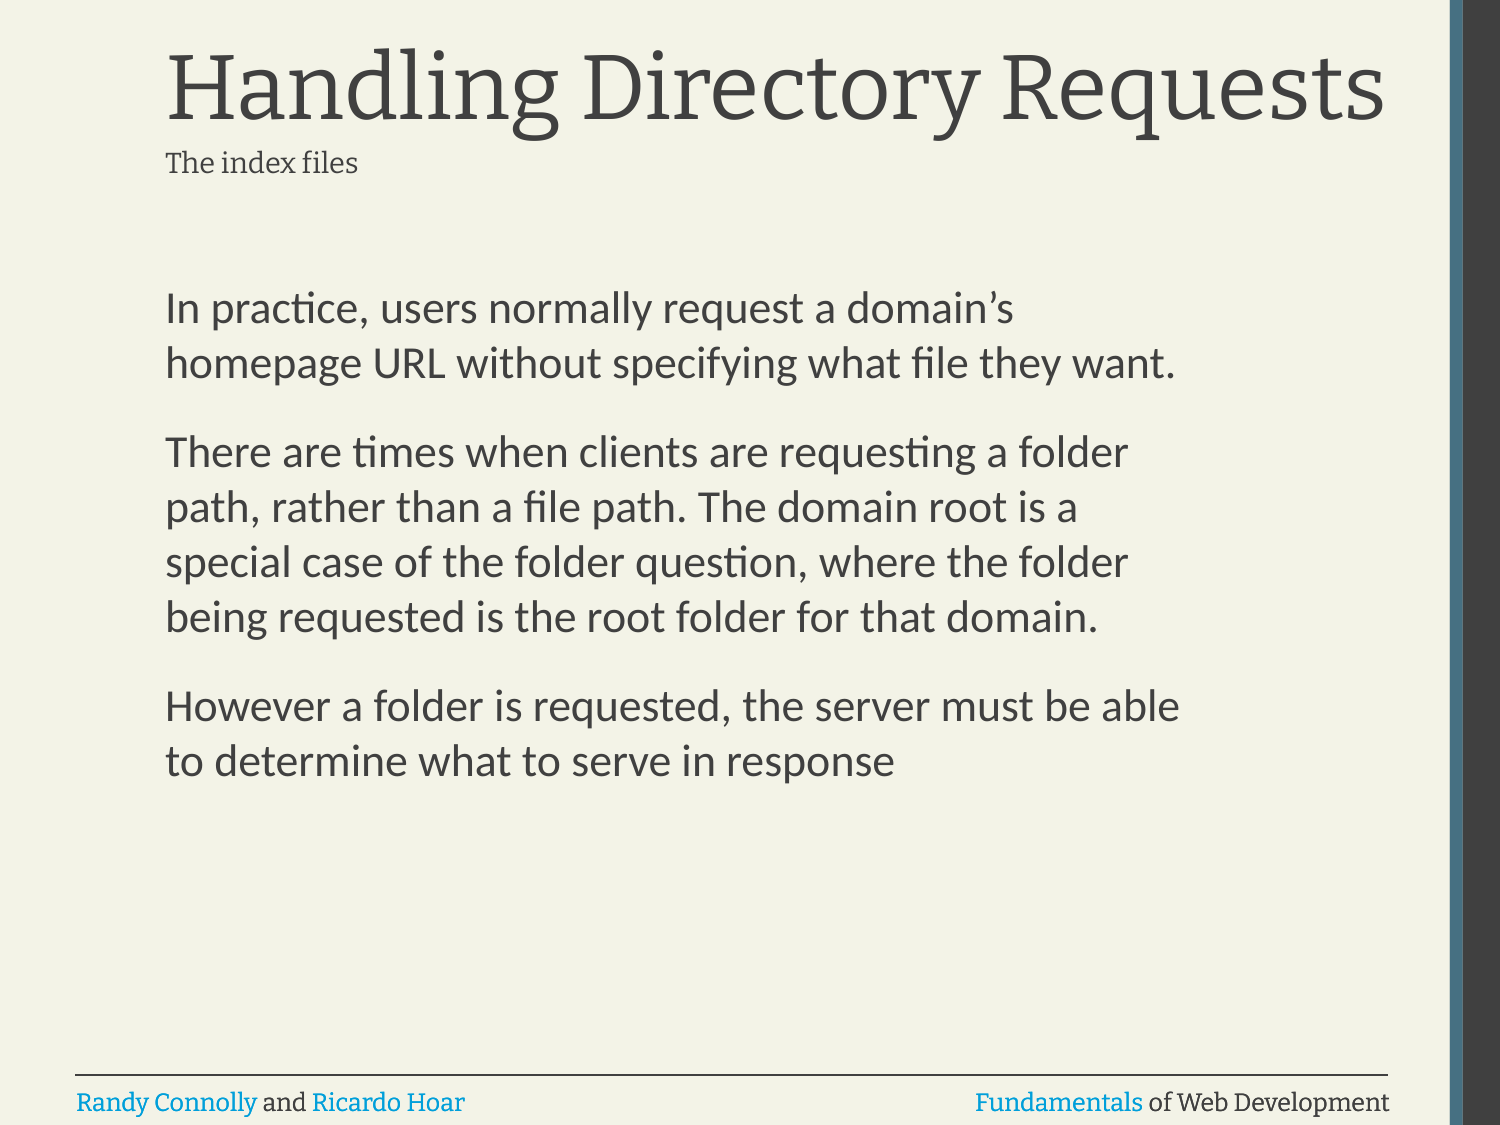

# Handling Directory Requests
The index files
In practice, users normally request a domain’s homepage URL without specifying what file they want.
There are times when clients are requesting a folder path, rather than a file path. The domain root is a special case of the folder question, where the folder being requested is the root folder for that domain.
However a folder is requested, the server must be able to determine what to serve in response